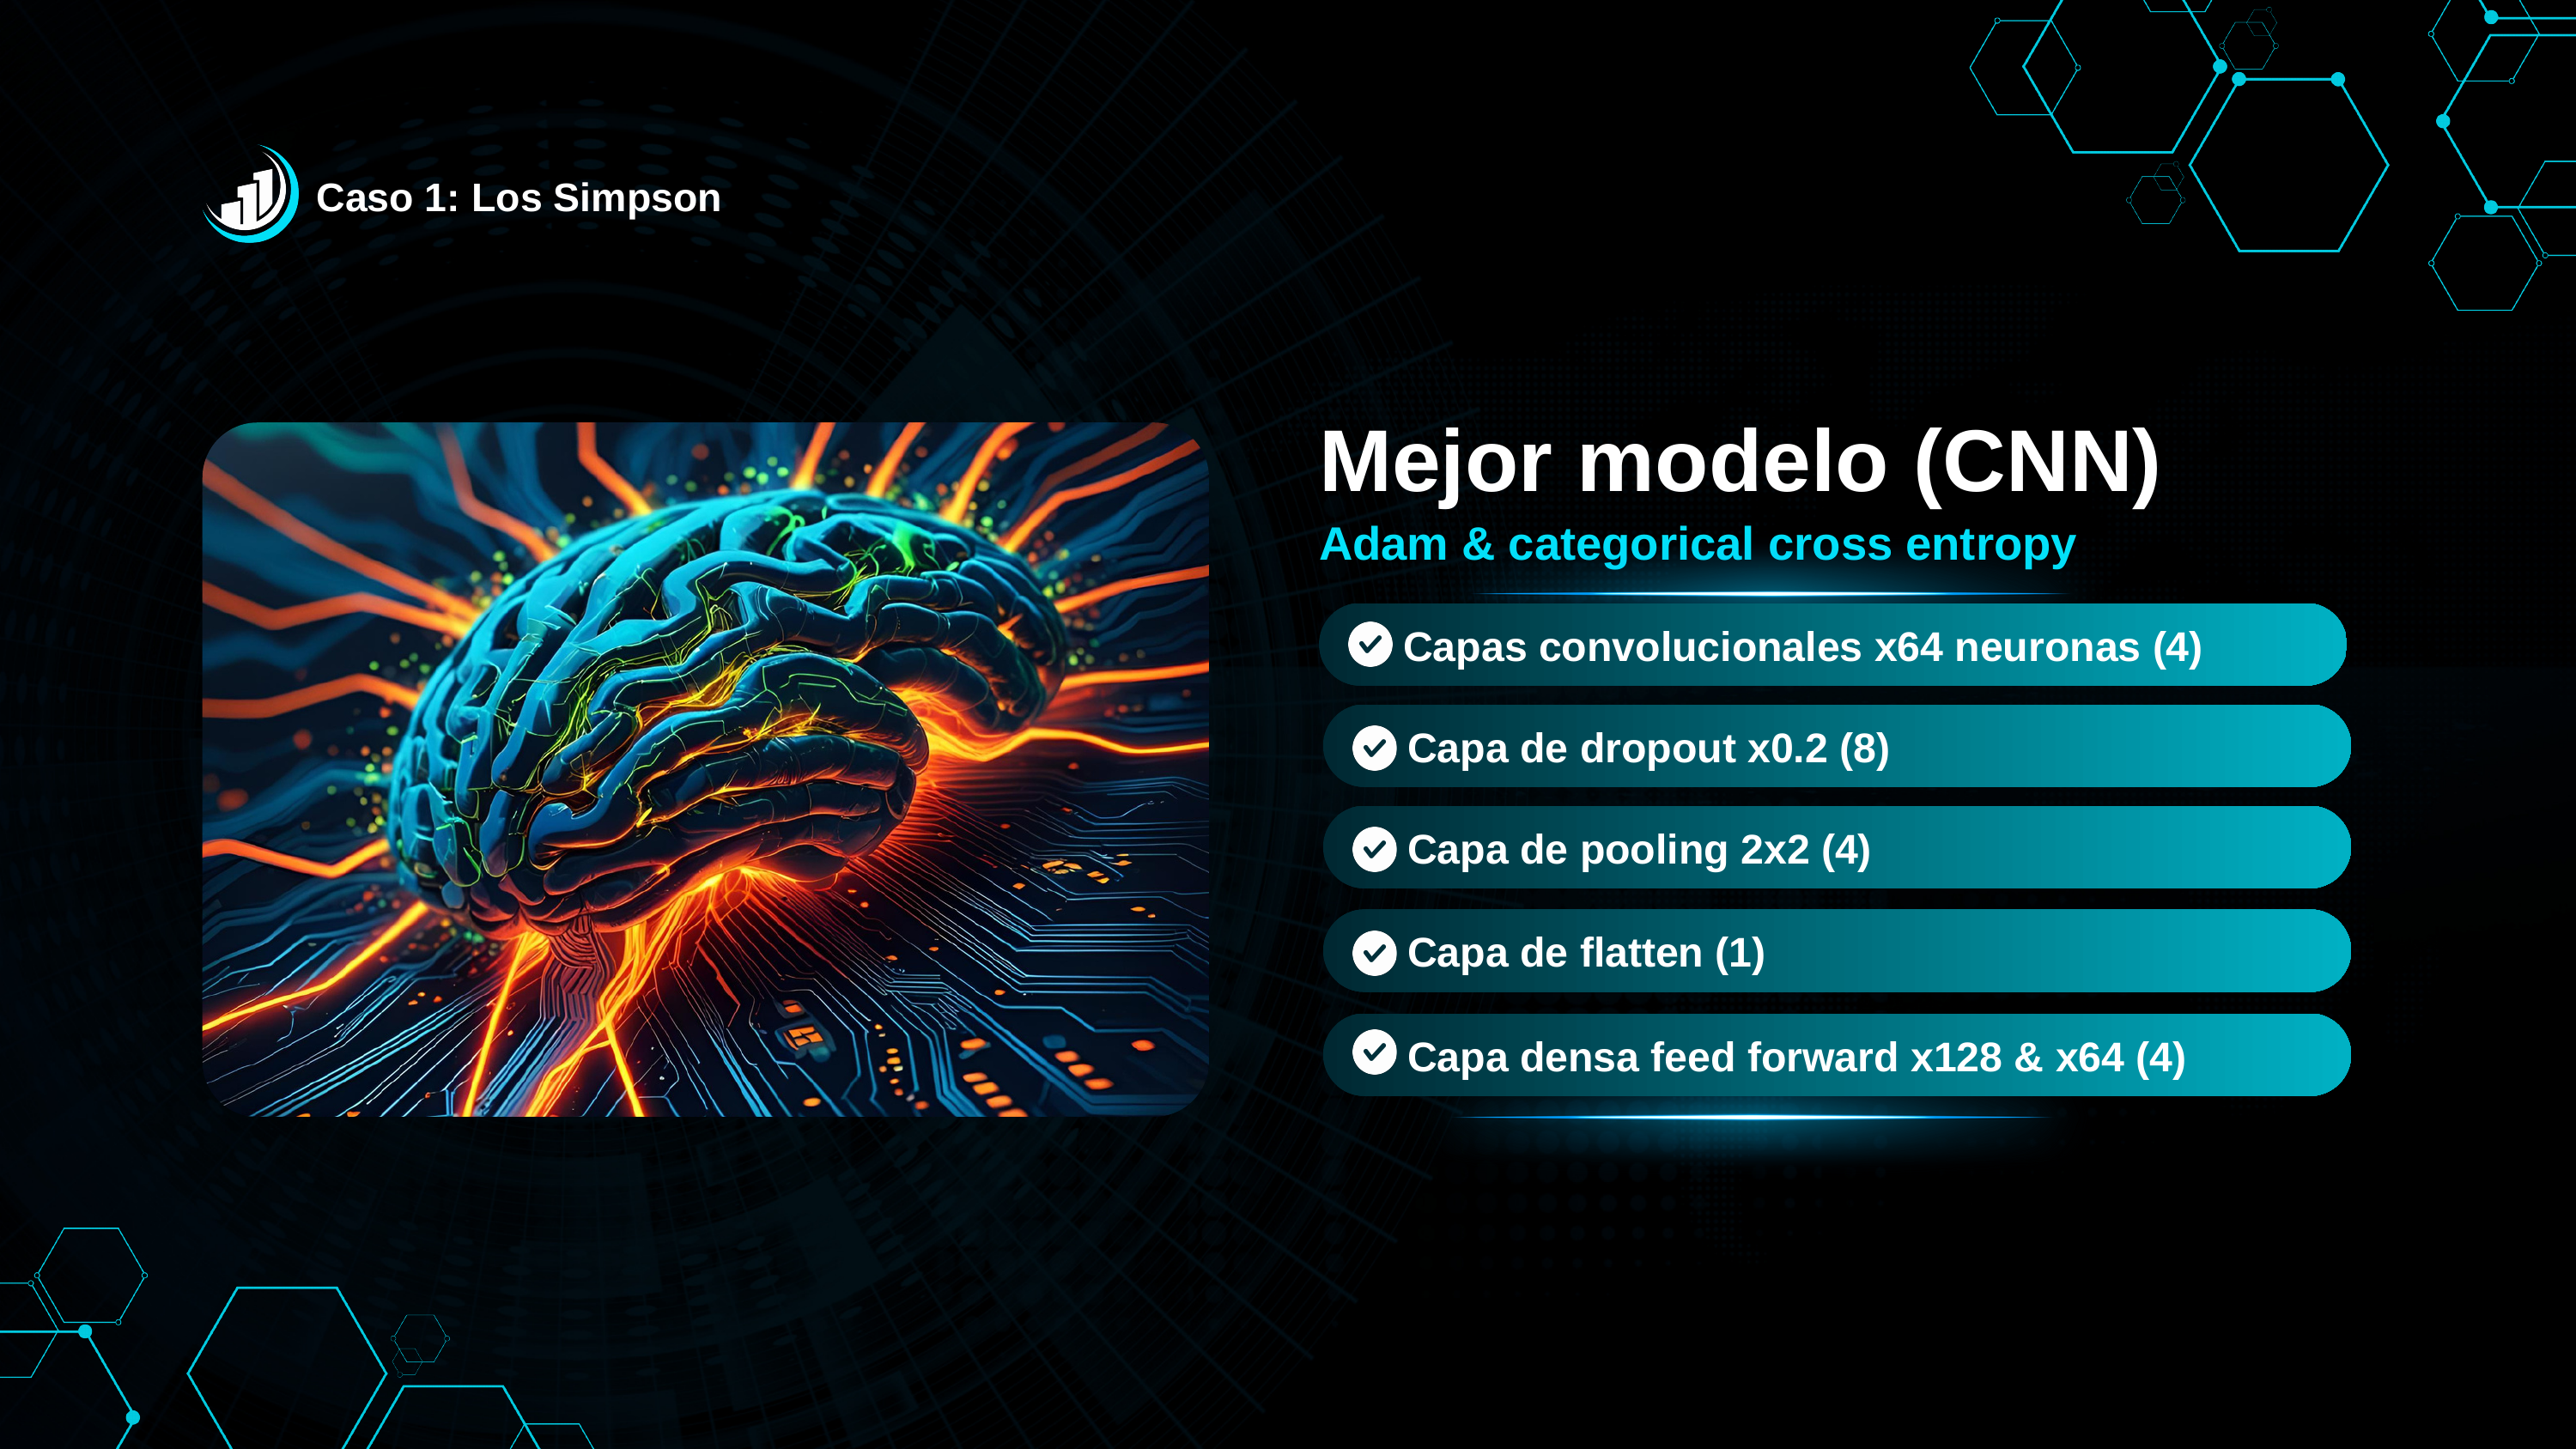

Caso 1: Los Simpson
Mejor modelo (CNN)

Adam & categorical cross entropy

Capas convolucionales x64 neuronas (4)

Capa de dropout x0.2 (8)

Capa de pooling 2x2 (4)

Capa de flatten (1)

Capa densa feed forward x128 & x64 (4)